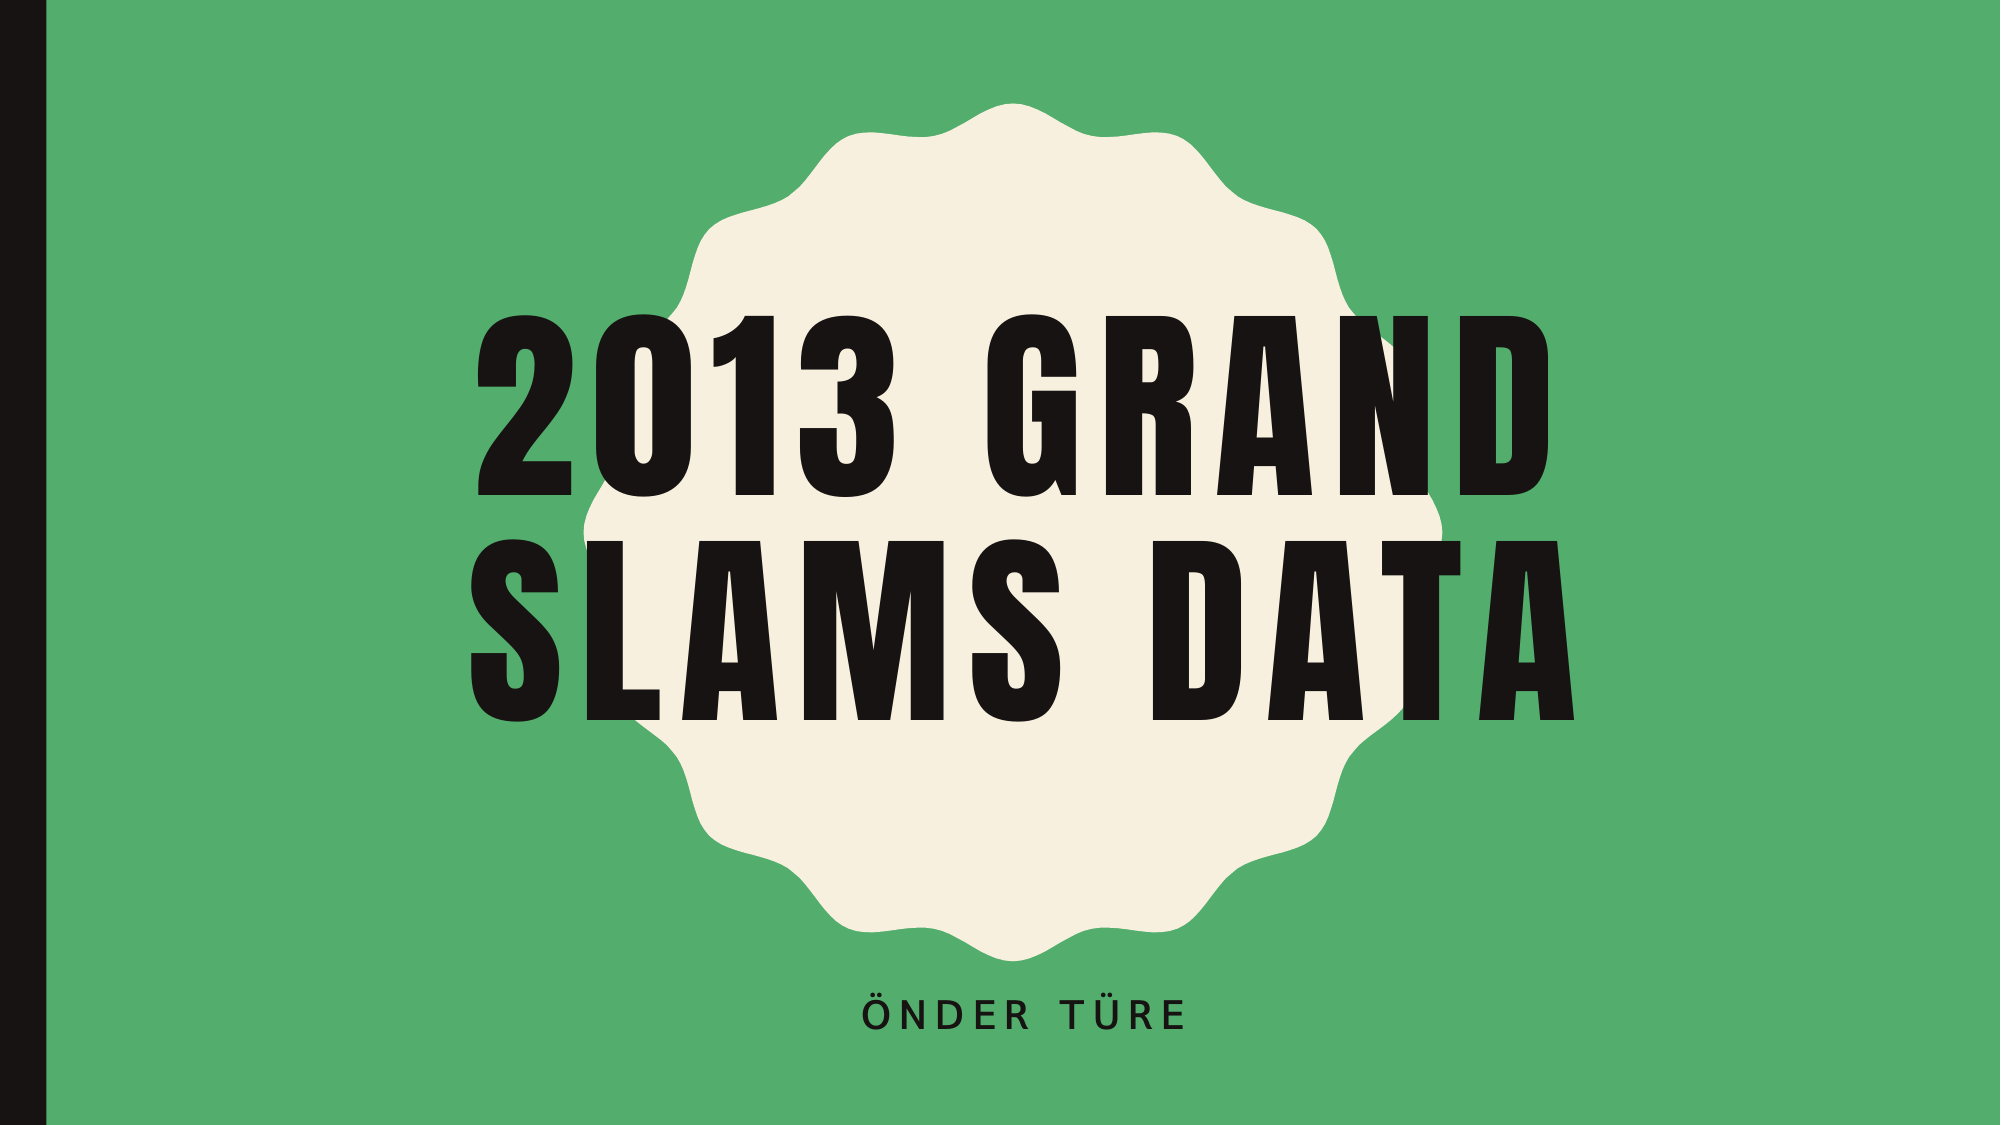

# 2013 Grand Slams data
Önder türe